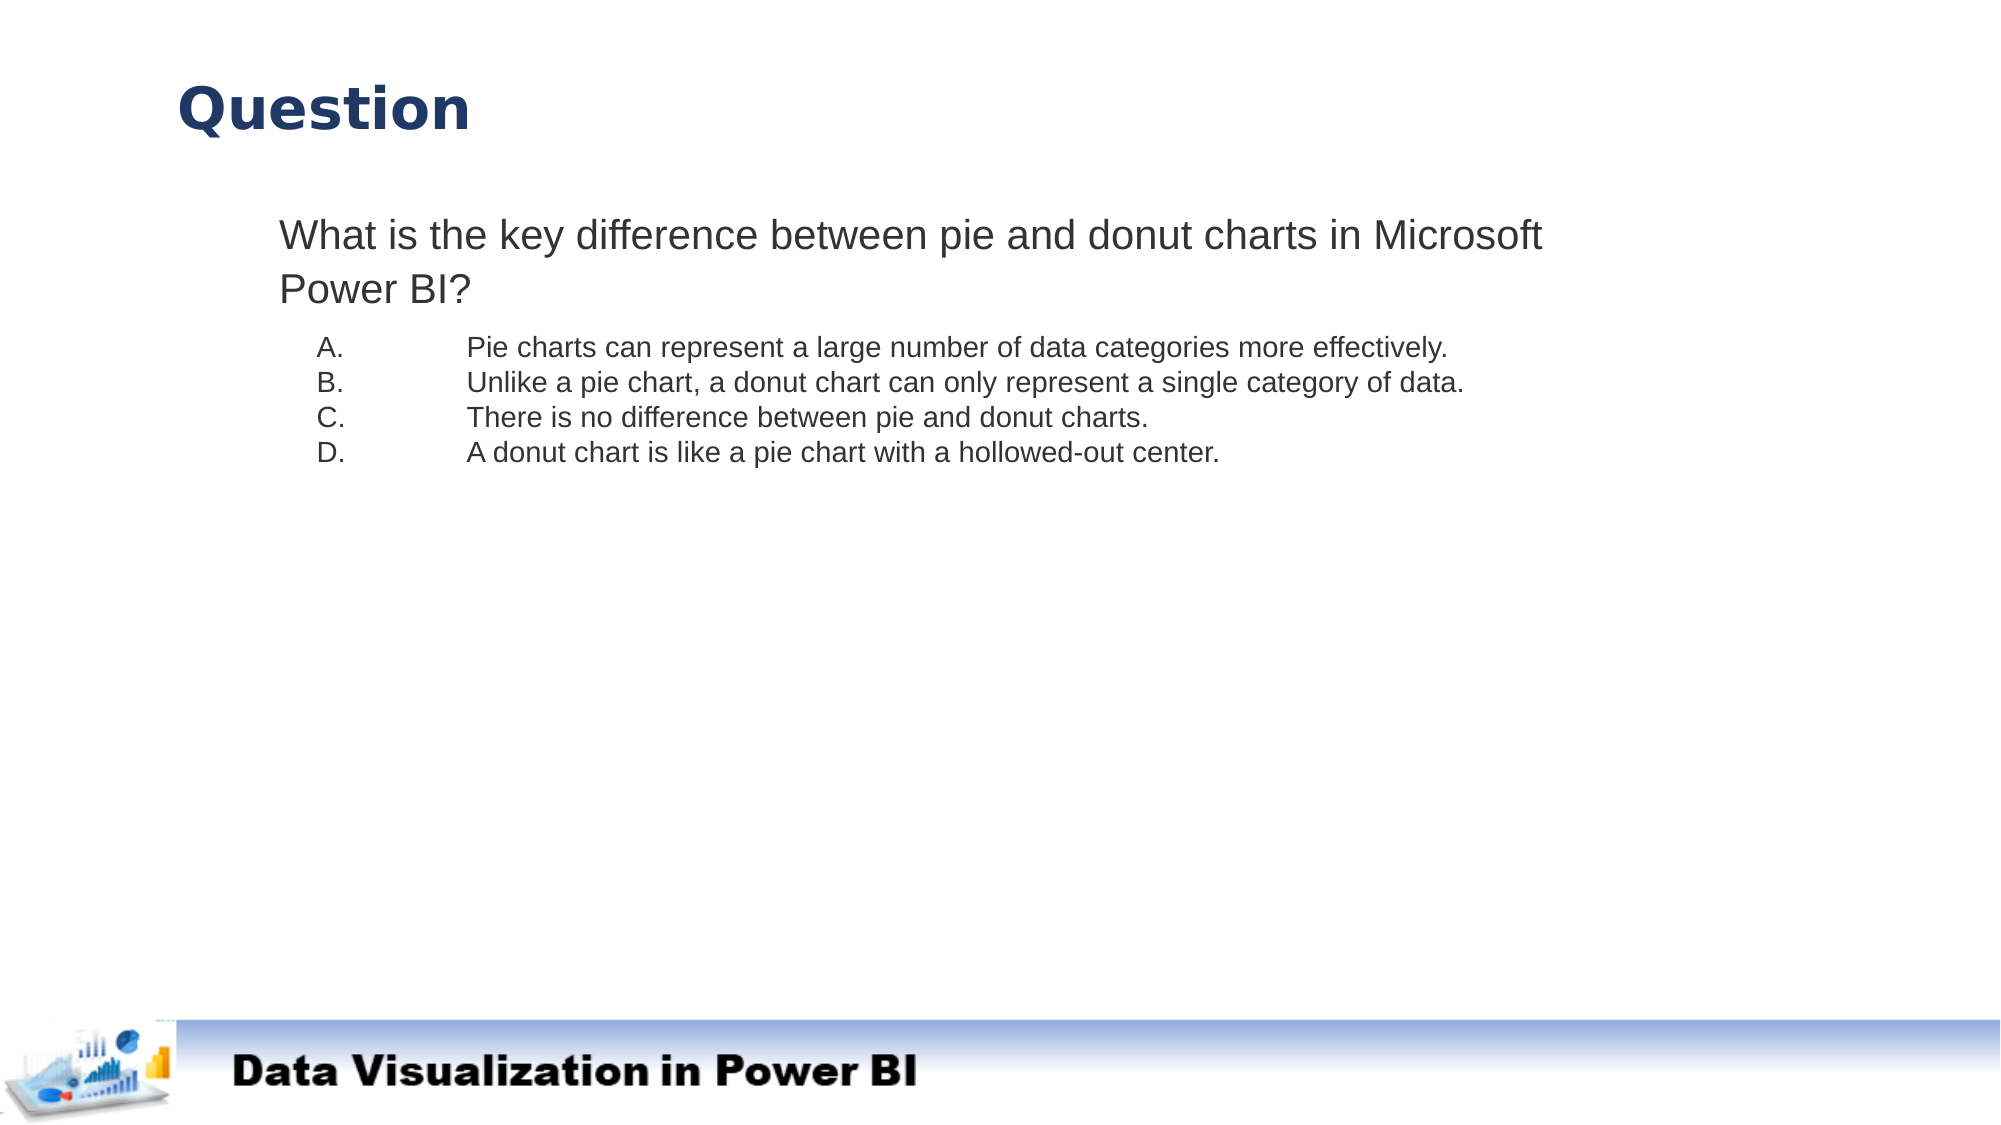

Question
What is the key difference between pie and donut charts in Microsoft Power BI?
A.	Pie charts can represent a large number of data categories more effectively.
B.	Unlike a pie chart, a donut chart can only represent a single category of data.
C.	There is no difference between pie and donut charts.
D.	A donut chart is like a pie chart with a hollowed-out center.